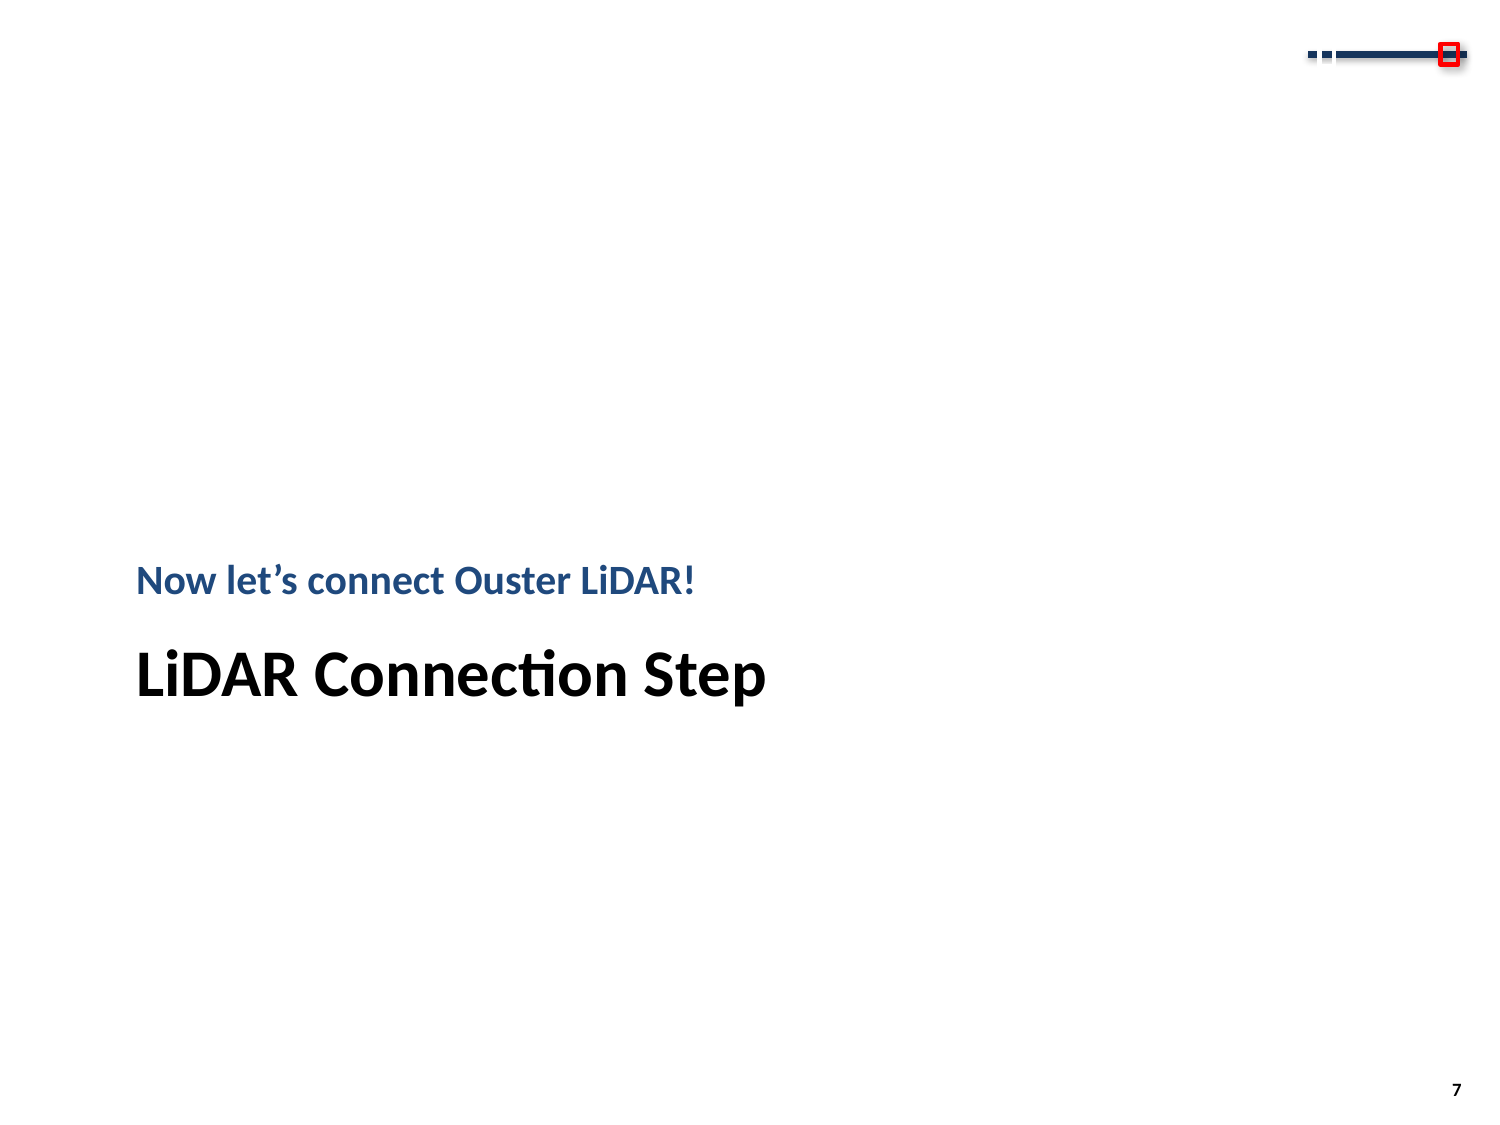

Now let’s connect Ouster LiDAR!
# LiDAR Connection Step

7